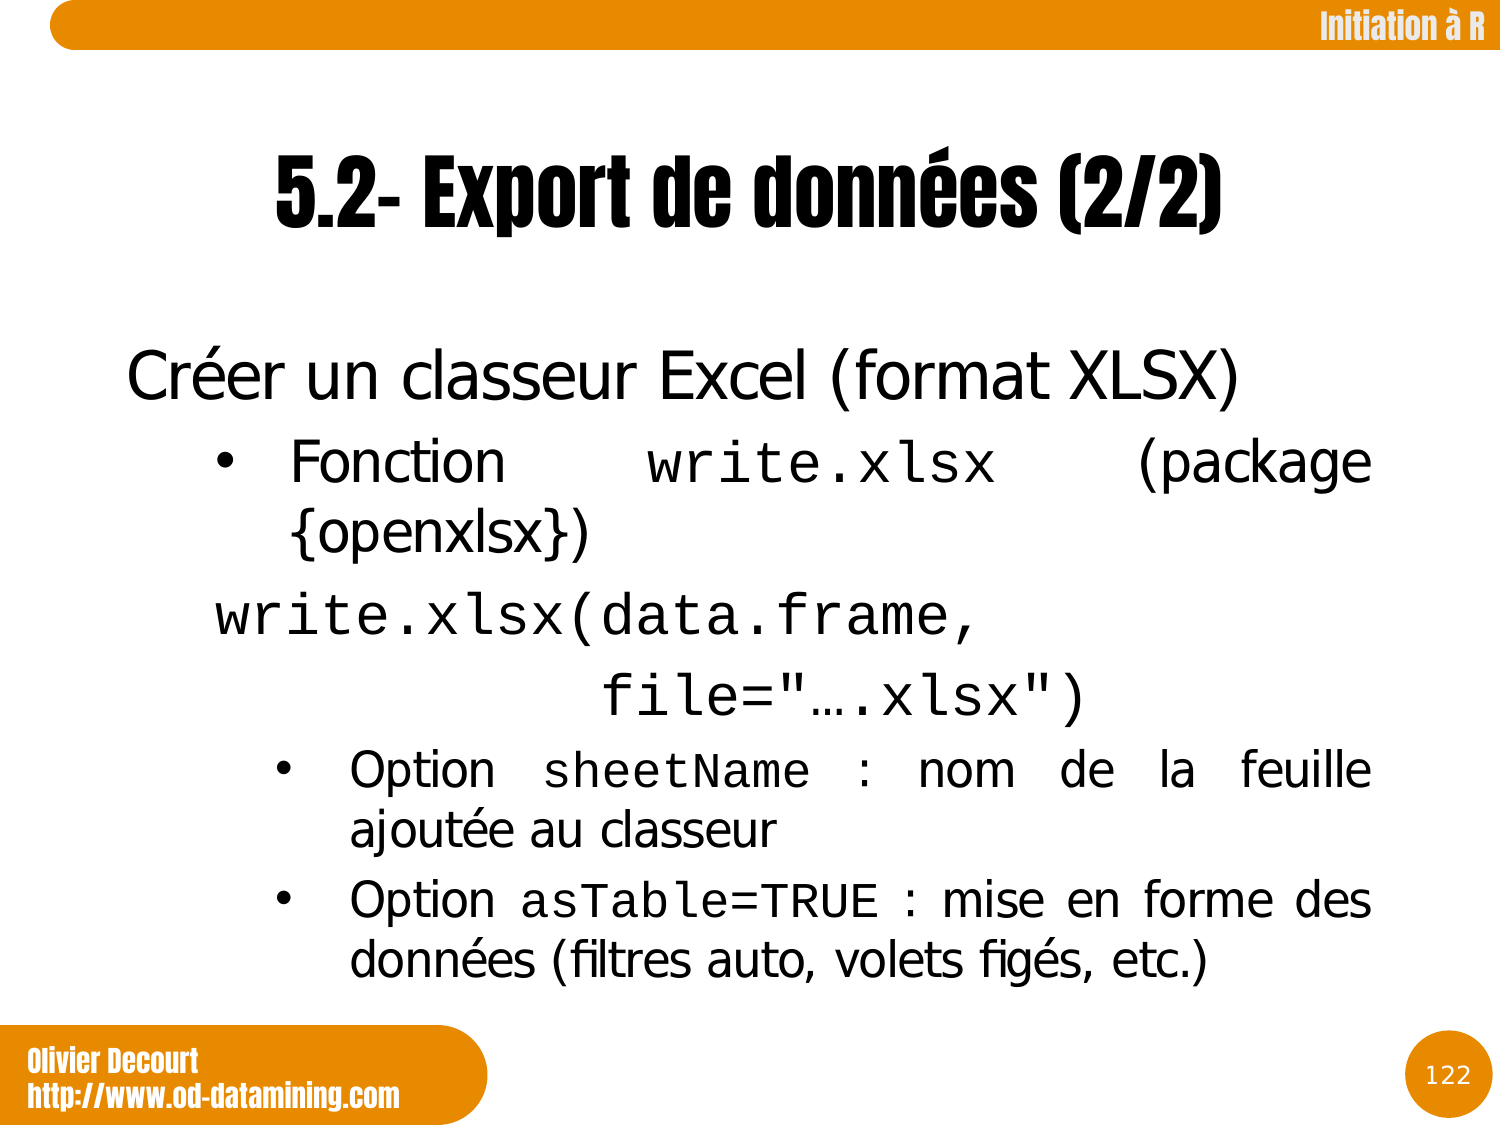

# 5.2- Export de données (2/2)
Créer un classeur Excel (format XLSX)
Fonction write.xlsx (package {openxlsx})
write.xlsx(data.frame,
           file="….xlsx")
Option sheetName : nom de la feuille ajoutée au classeur
Option asTable=TRUE : mise en forme des données (filtres auto, volets figés, etc.)